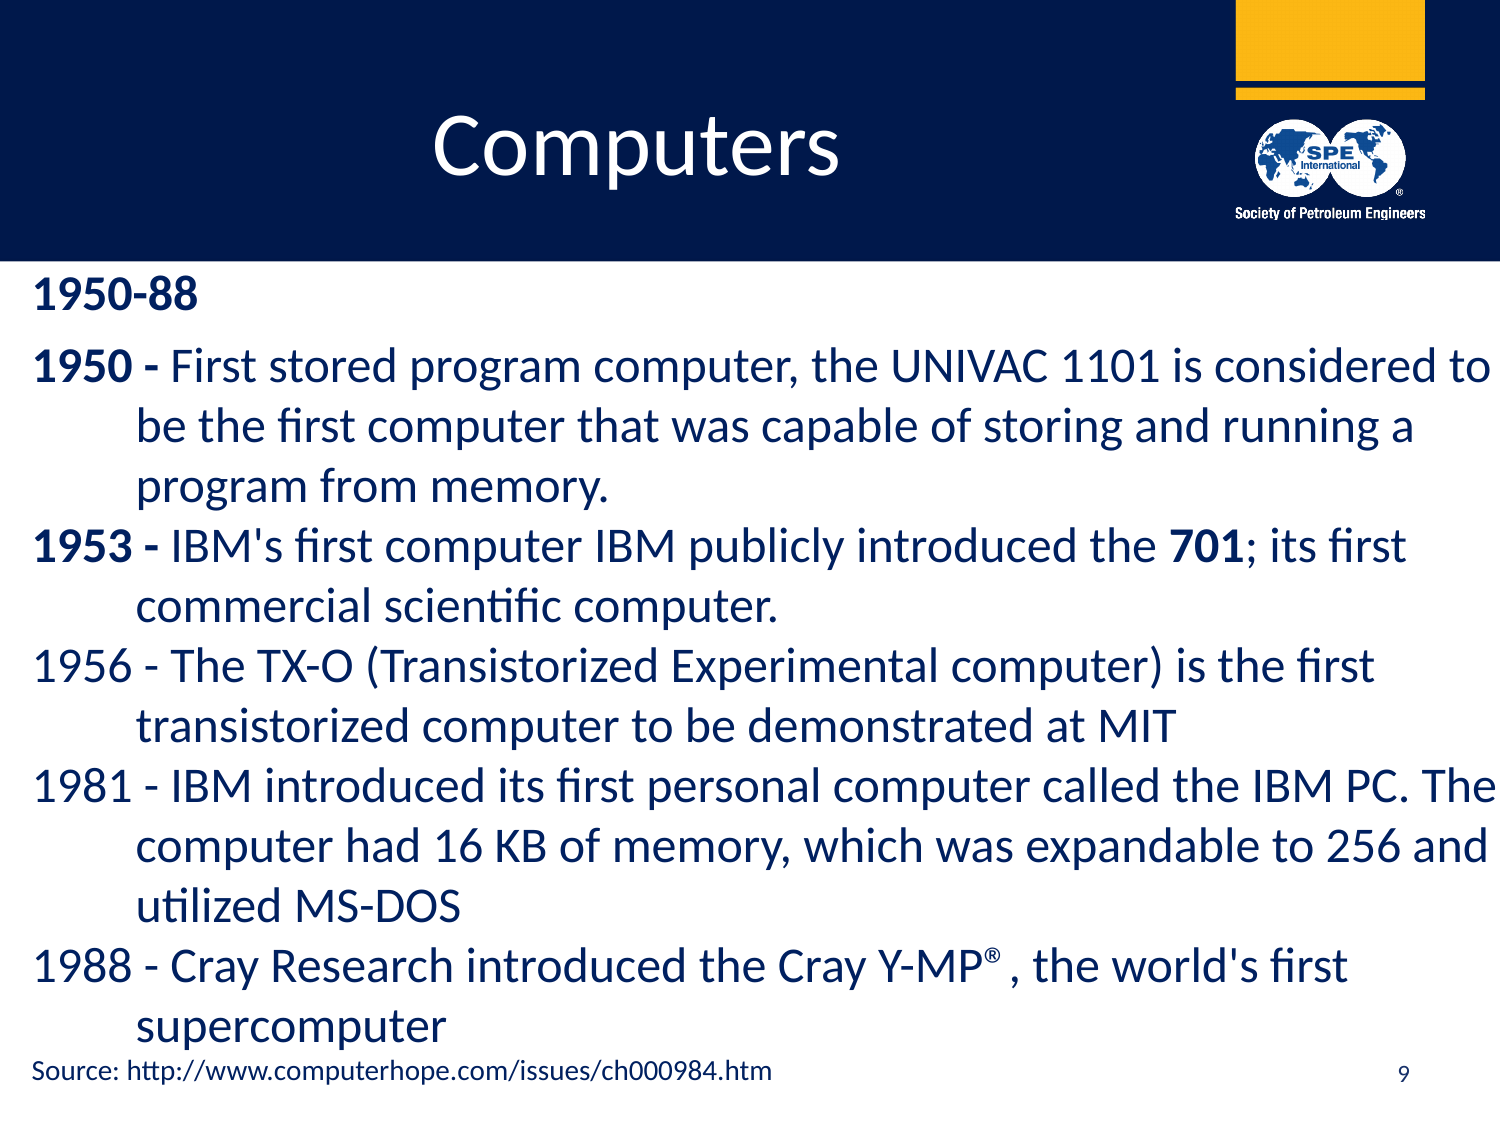

# Computers
1950-88
1950 - First stored program computer, the UNIVAC 1101 is considered to be the first computer that was capable of storing and running a program from memory.
1953 - IBM's first computer IBM publicly introduced the 701; its first commercial scientific computer.
1956 - The TX-O (Transistorized Experimental computer) is the first transistorized computer to be demonstrated at MIT
1981 - IBM introduced its first personal computer called the IBM PC. The computer had 16 KB of memory, which was expandable to 256 and utilized MS-DOS
1988 - Cray Research introduced the Cray Y-MP®, the world's first supercomputer
9
Source: http://www.computerhope.com/issues/ch000984.htm